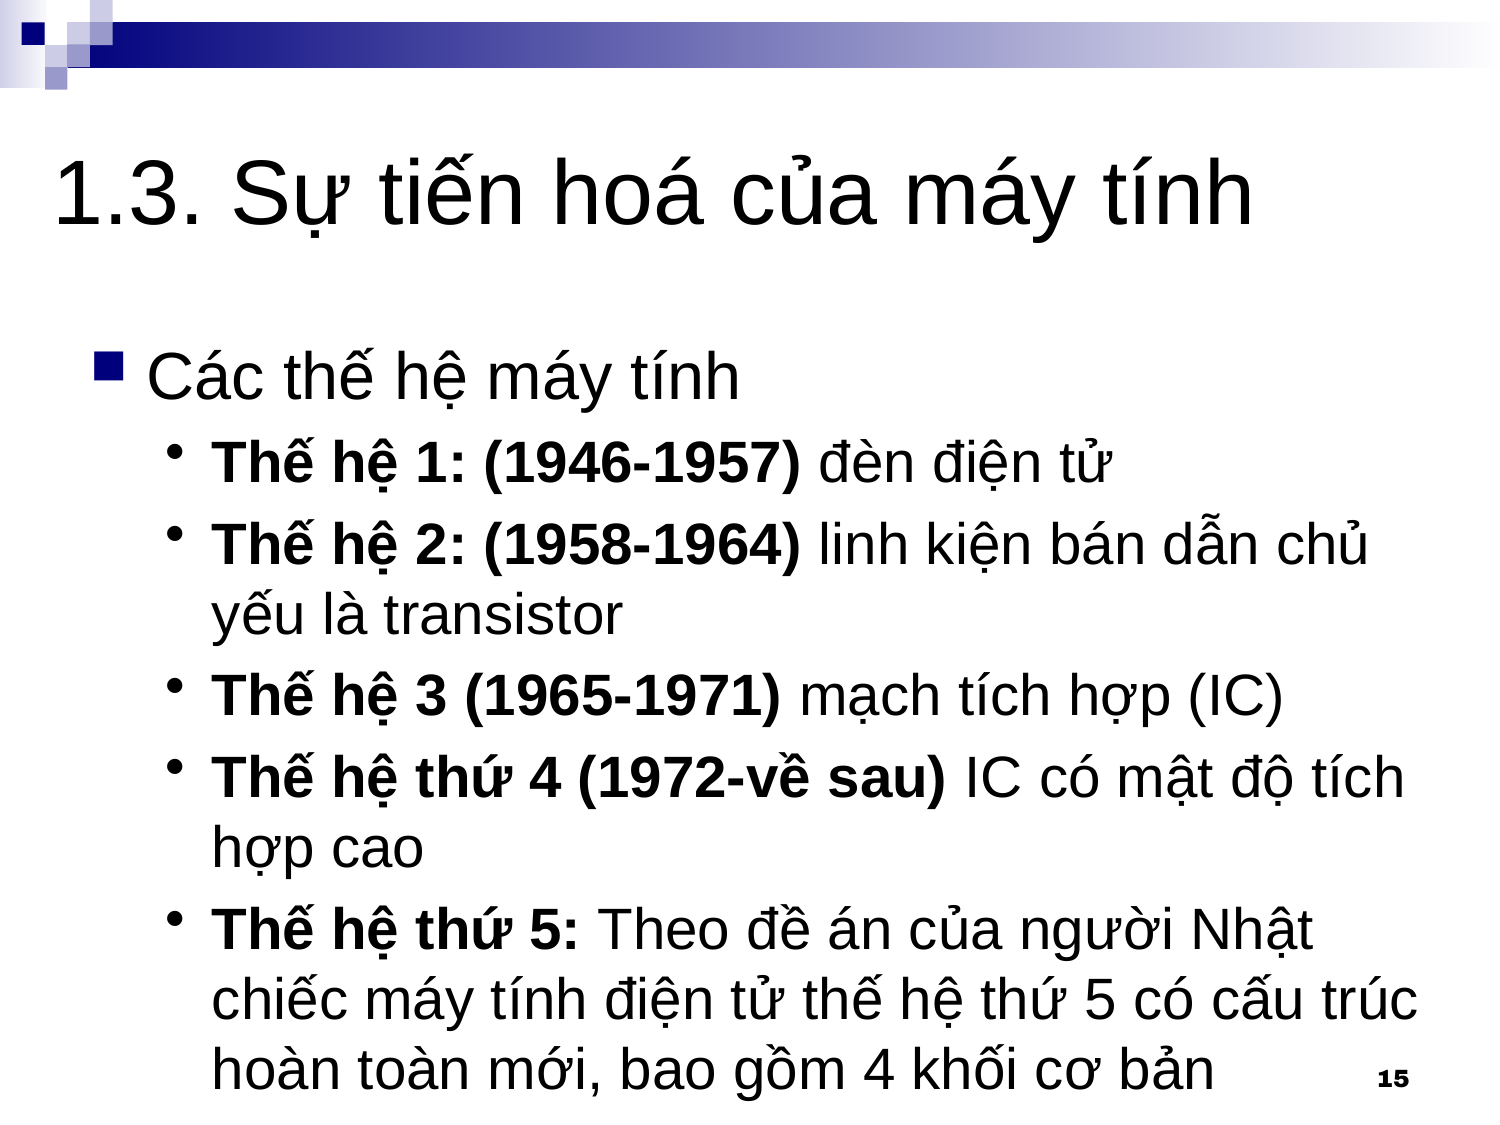

# 1.3. Sự tiến hoá của máy tính
Các thế hệ máy tính
Thế hệ 1: (1946-1957) đèn điện tử
Thế hệ 2: (1958-1964) linh kiện bán dẫn chủ yếu là transistor
Thế hệ 3 (1965-1971) mạch tích hợp (IC)
Thế hệ thứ 4 (1972-về sau) IC có mật độ tích hợp cao
Thế hệ thứ 5: Theo đề án của người Nhật chiếc máy tính điện tử thế hệ thứ 5 có cấu trúc hoàn toàn mới, bao gồm 4 khối cơ bản
15